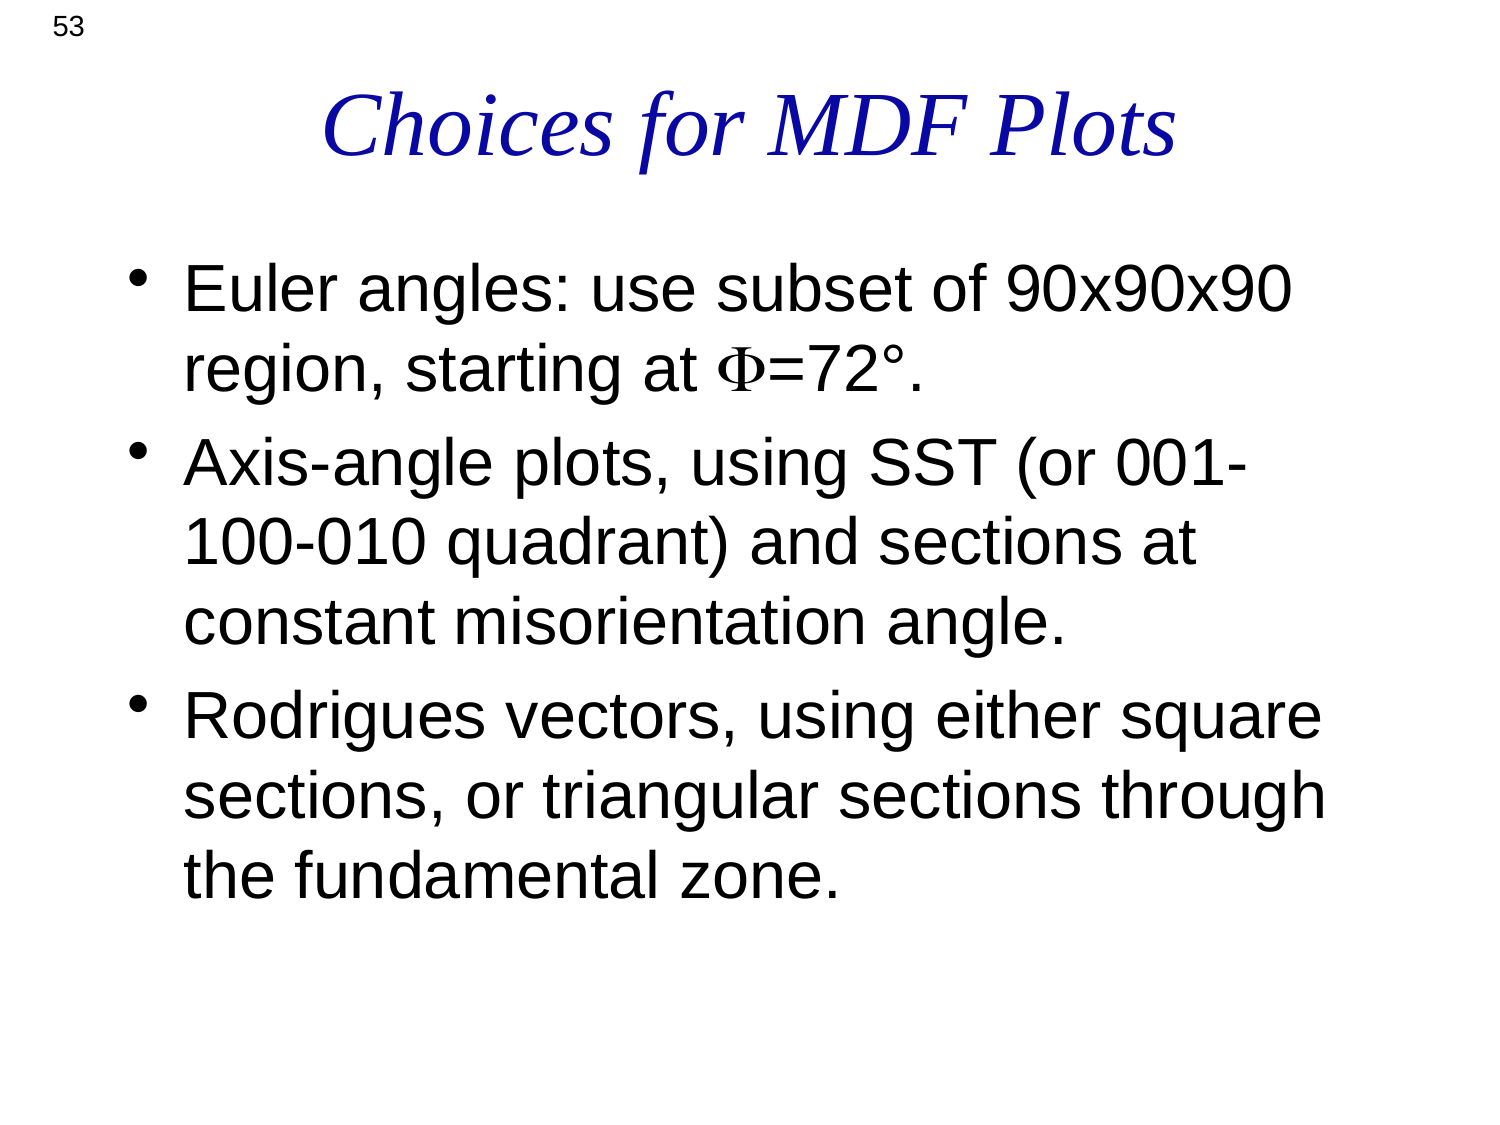

53
# Choices for MDF Plots
Euler angles: use subset of 90x90x90 region, starting at Φ=72°.
Axis-angle plots, using SST (or 001-100-010 quadrant) and sections at constant misorientation angle.
Rodrigues vectors, using either square sections, or triangular sections through the fundamental zone.